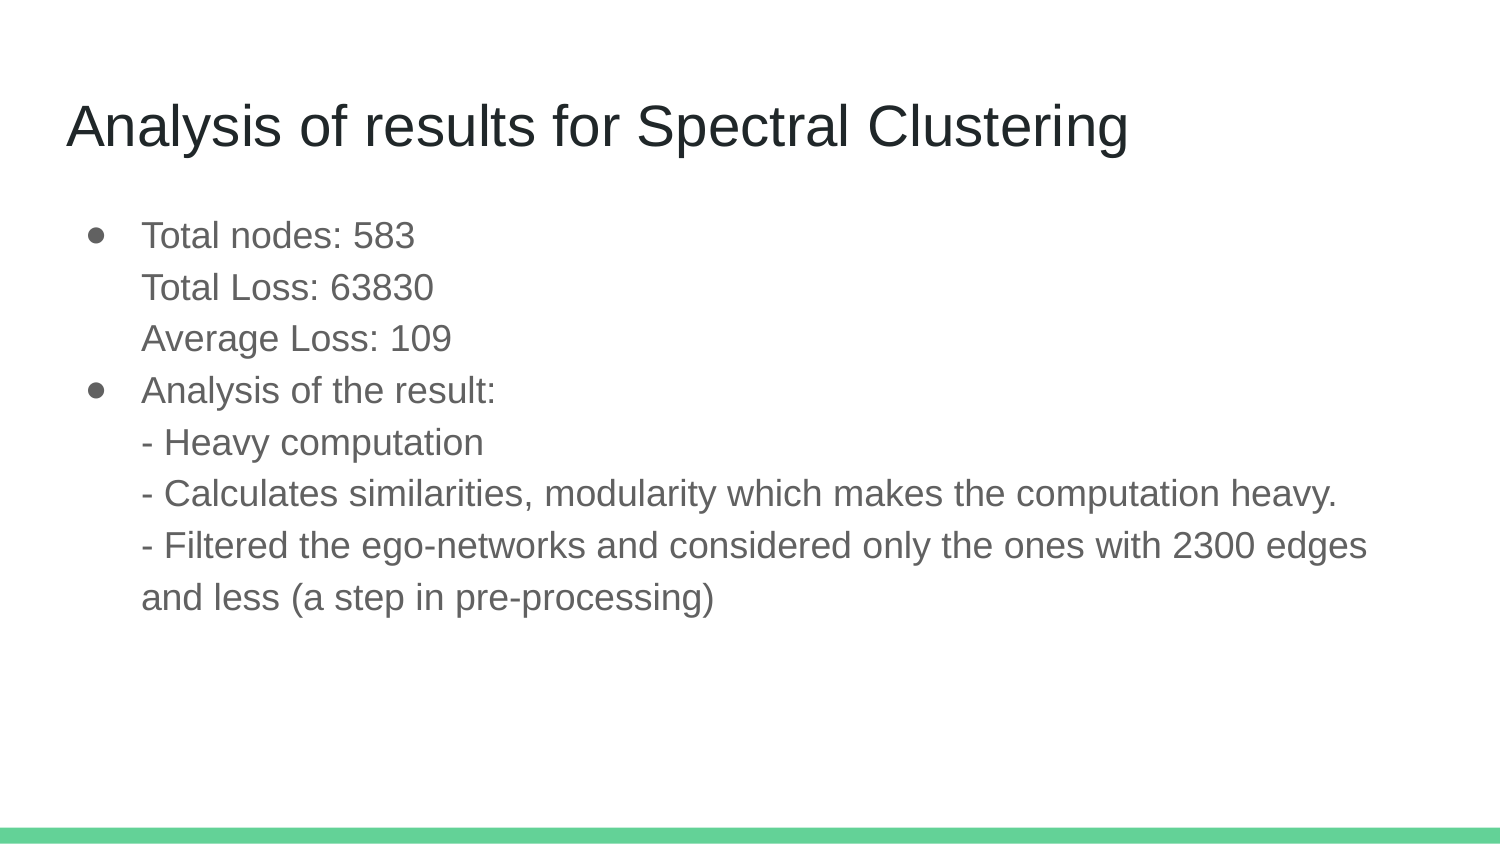

# Analysis of results for Spectral Clustering
Total nodes: 583
Total Loss: 63830
Average Loss: 109
Analysis of the result:
- Heavy computation
- Calculates similarities, modularity which makes the computation heavy.
- Filtered the ego-networks and considered only the ones with 2300 edges and less (a step in pre-processing)